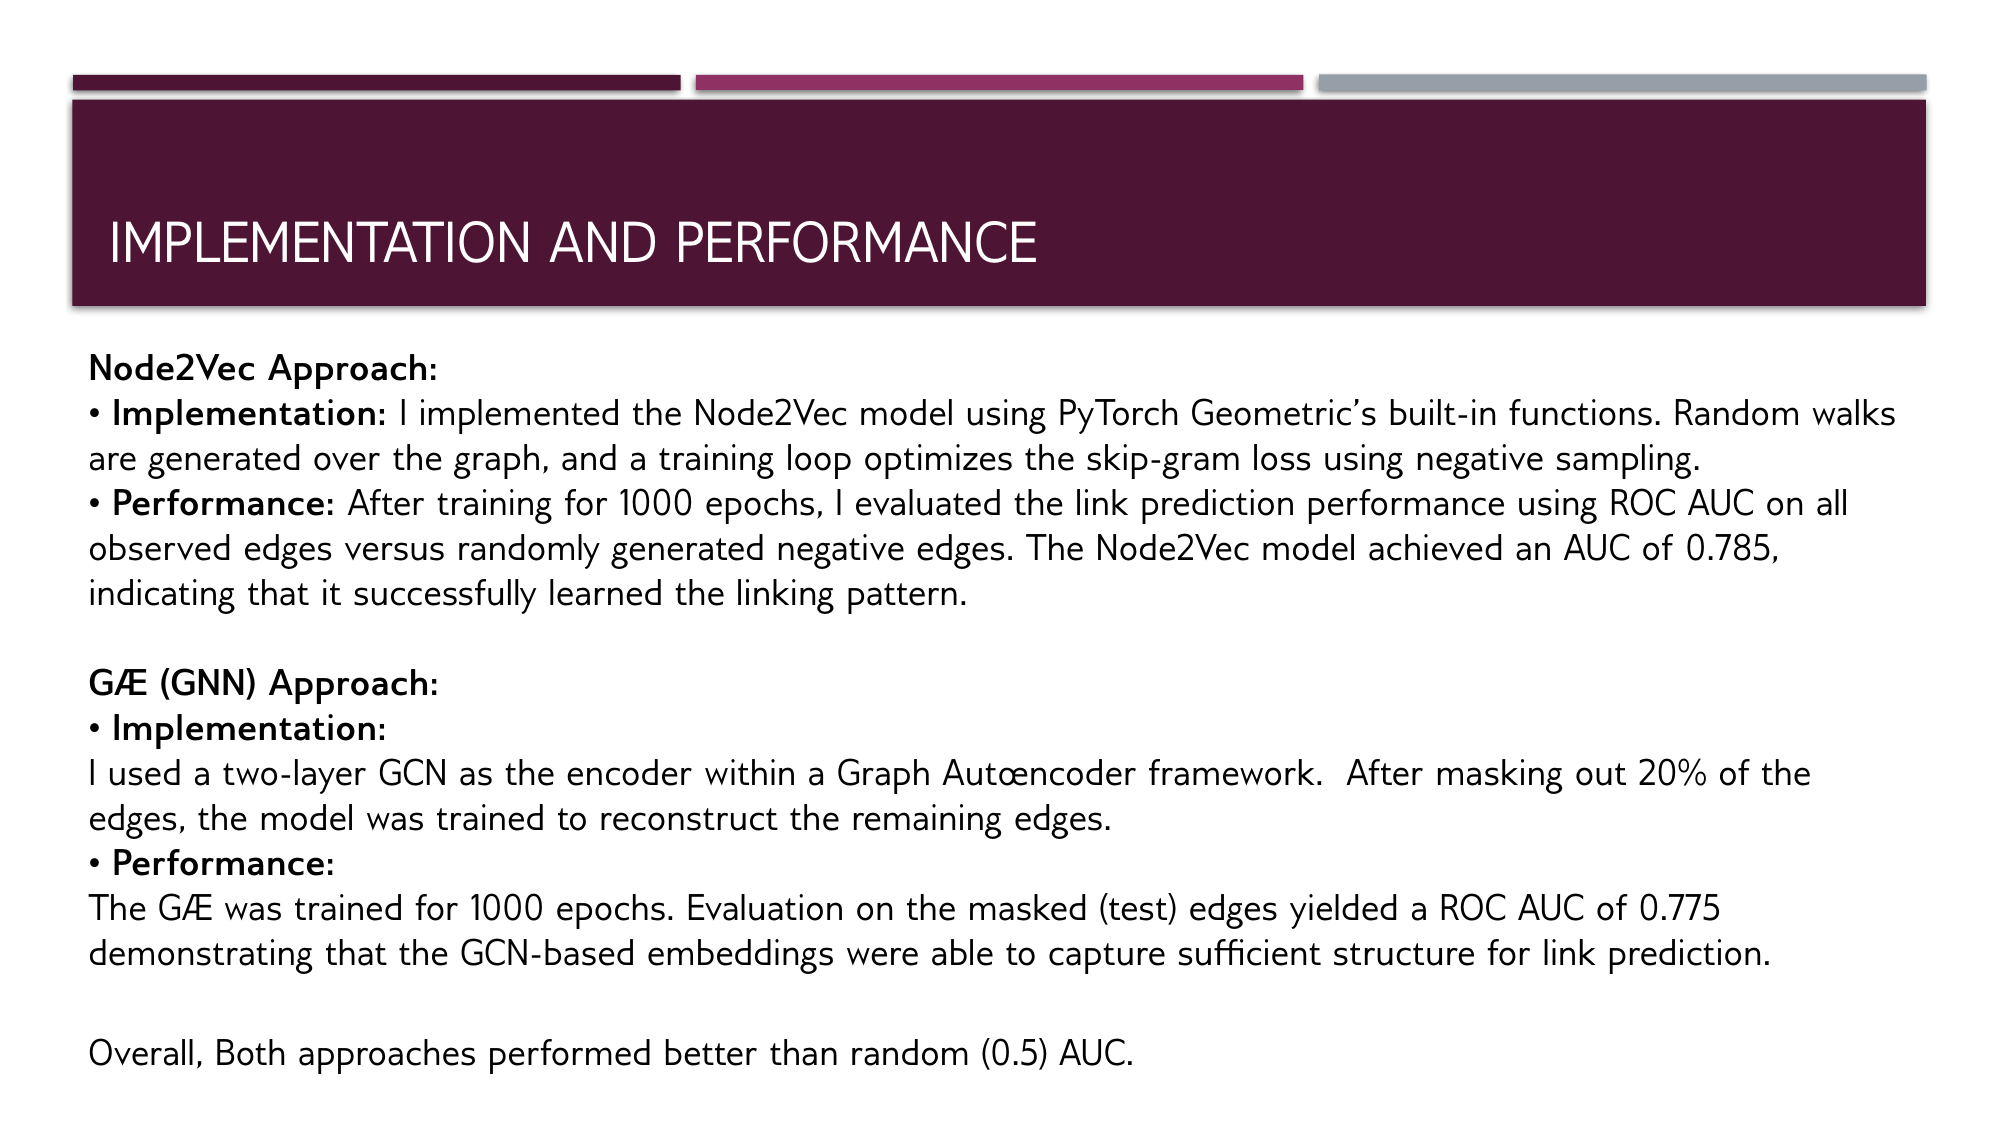

# Implementation and Performance
Node2Vec Approach:
• Implementation: I implemented the Node2Vec model using PyTorch Geometric’s built-in functions. Random walks are generated over the graph, and a training loop optimizes the skip-gram loss using negative sampling.
• Performance: After training for 1000 epochs, I evaluated the link prediction performance using ROC AUC on all observed edges versus randomly generated negative edges. The Node2Vec model achieved an AUC of 0.785, indicating that it successfully learned the linking pattern.

GAE (GNN) Approach:
• Implementation:
I used a two-layer GCN as the encoder within a Graph Autoencoder framework.  After masking out 20% of the edges, the model was trained to reconstruct the remaining edges.
• Performance:
The GAE was trained for 1000 epochs. Evaluation on the masked (test) edges yielded a ROC AUC of 0.775 demonstrating that the GCN-based embeddings were able to capture sufficient structure for link prediction.
Overall, Both approaches performed better than random (0.5) AUC.